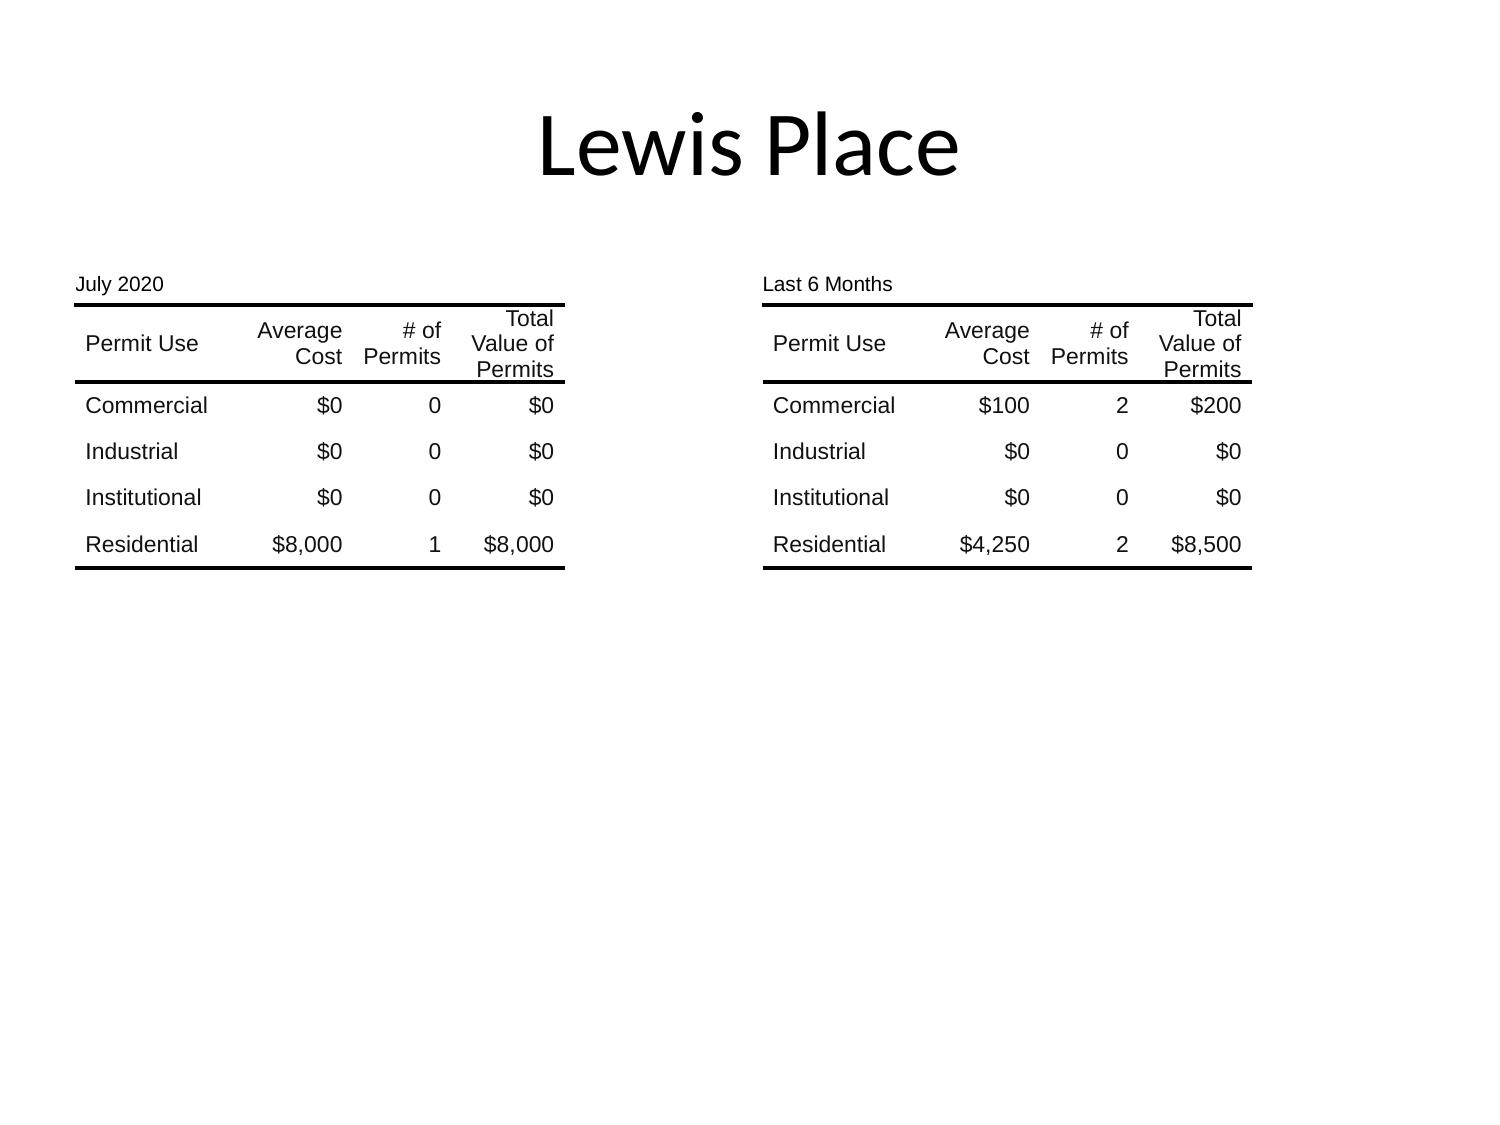

# Lewis Place
| July 2020 | July 2020 | July 2020 | July 2020 |
| --- | --- | --- | --- |
| Permit Use | Average Cost | # of Permits | Total Value of Permits |
| Commercial | $0 | 0 | $0 |
| Industrial | $0 | 0 | $0 |
| Institutional | $0 | 0 | $0 |
| Residential | $8,000 | 1 | $8,000 |
| Last 6 Months | Last 6 Months | Last 6 Months | Last 6 Months |
| --- | --- | --- | --- |
| Permit Use | Average Cost | # of Permits | Total Value of Permits |
| Commercial | $100 | 2 | $200 |
| Industrial | $0 | 0 | $0 |
| Institutional | $0 | 0 | $0 |
| Residential | $4,250 | 2 | $8,500 |